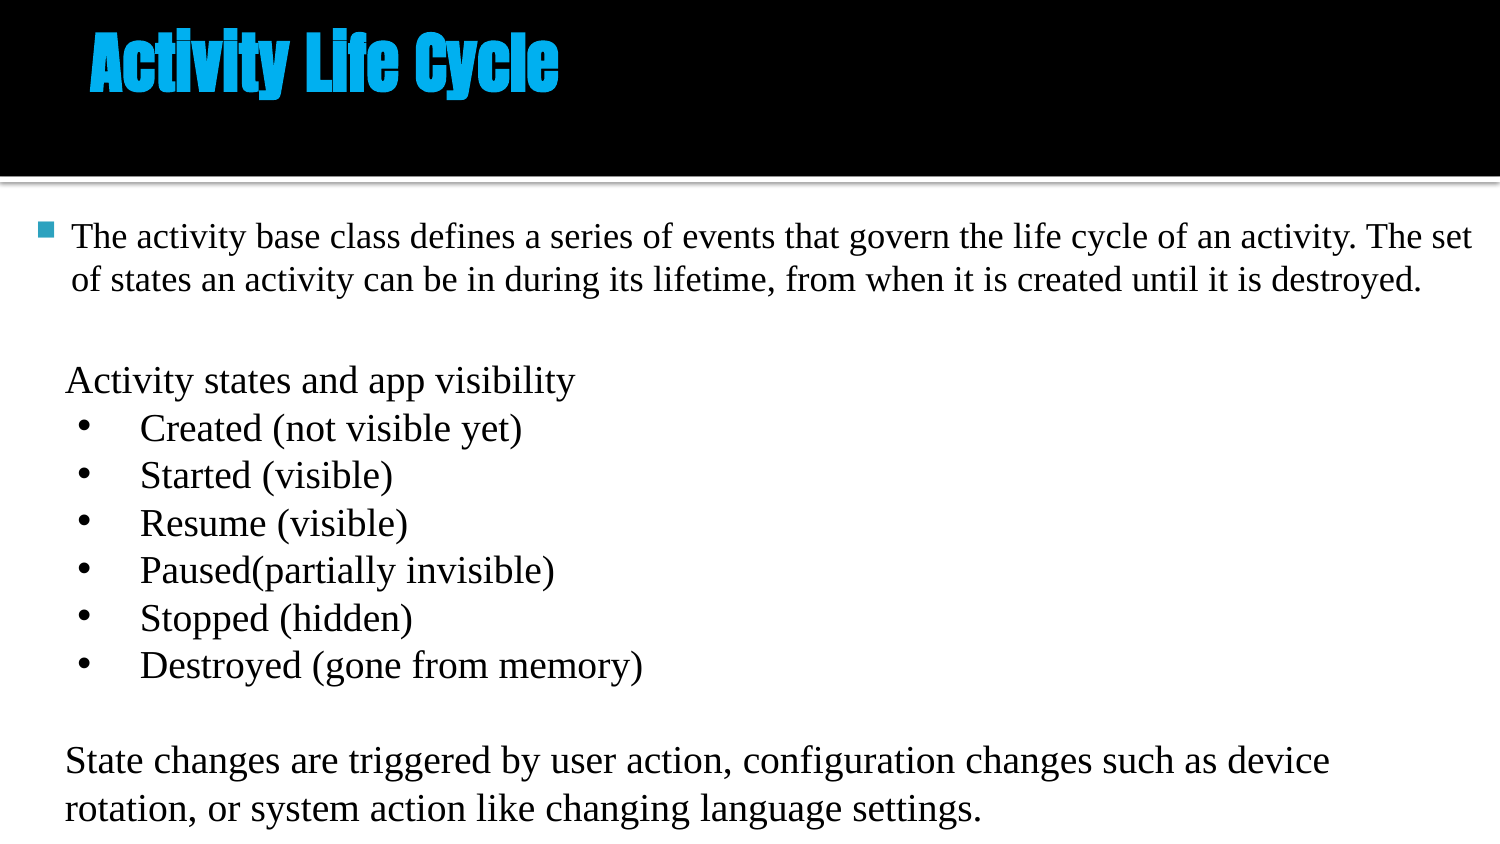

# Activity Life Cycle
The activity base class defines a series of events that govern the life cycle of an activity. The set of states an activity can be in during its lifetime, from when it is created until it is destroyed.

Activity states and app visibility
Created (not visible yet)
Started (visible)
Resume (visible)
Paused(partially invisible)
Stopped (hidden)
Destroyed (gone from memory)

State changes are triggered by user action, configuration changes such as device rotation, or system action like changing language settings.